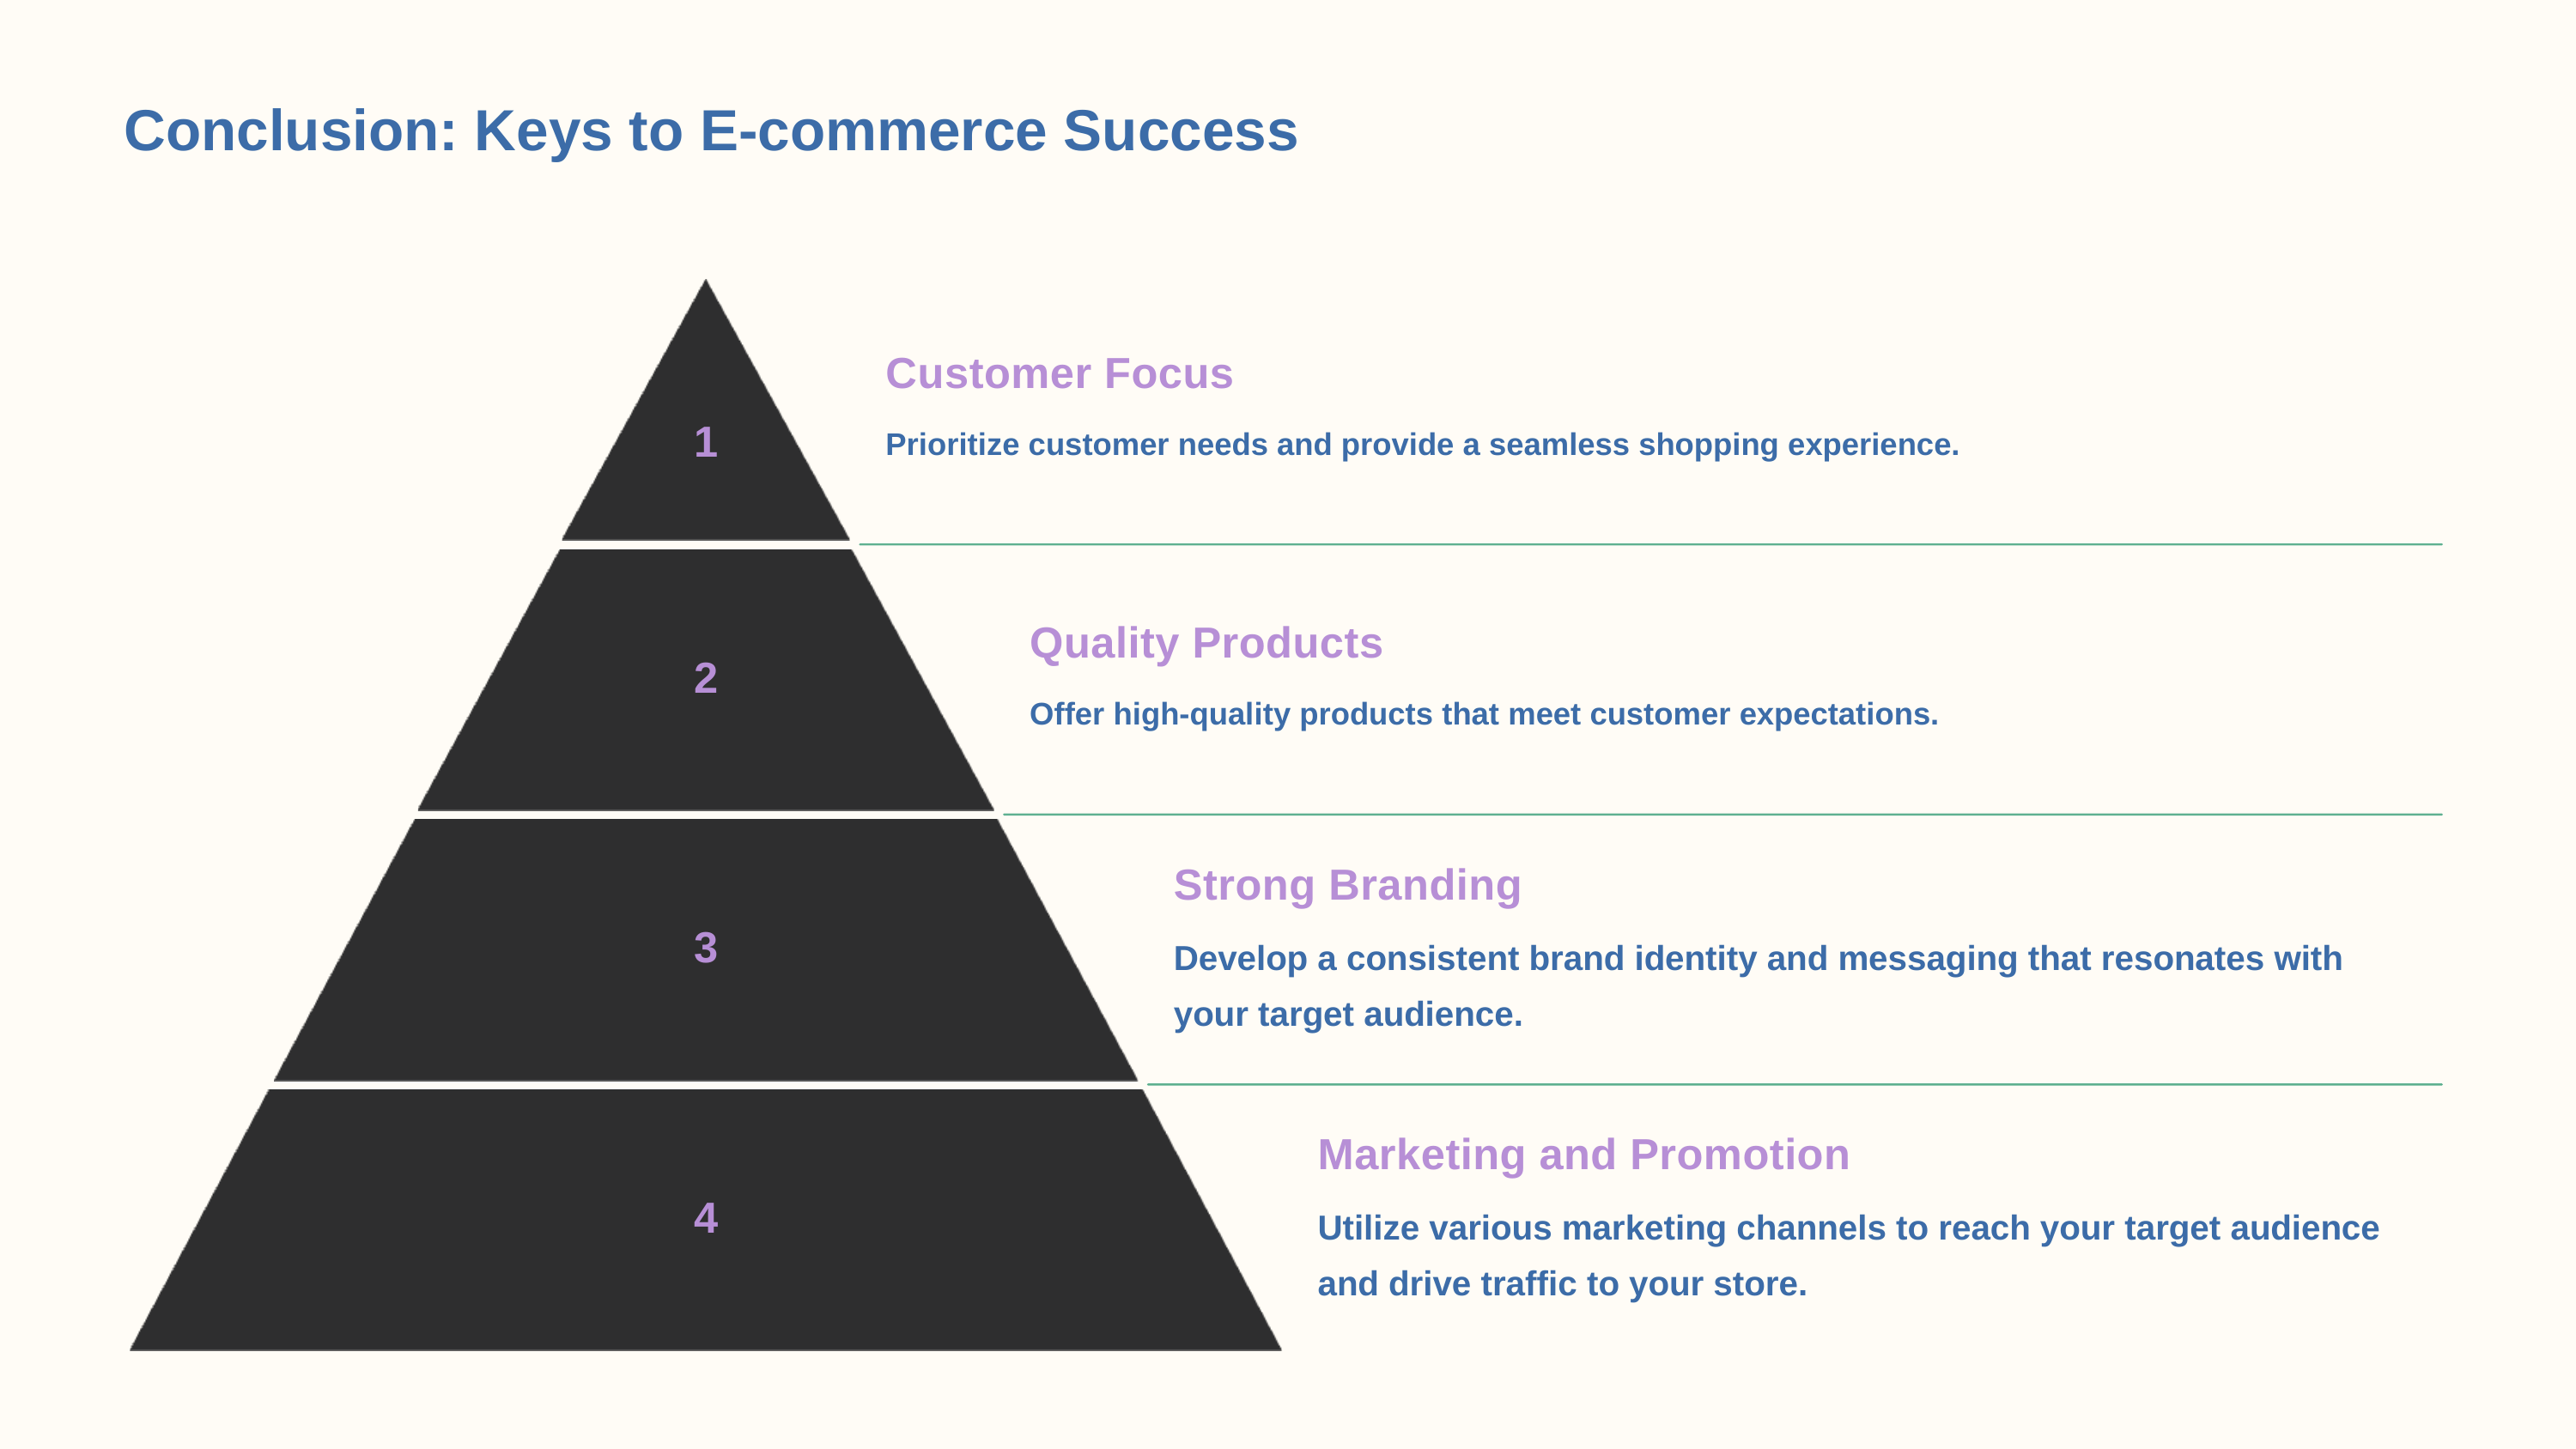

Conclusion: Keys to E-commerce Success

Customer Focus
1
Prioritize customer needs and provide a seamless shopping experience.

Quality Products
2
Offer high-quality products that meet customer expectations.

Strong Branding
3
Develop a consistent brand identity and messaging that resonates with your target audience.

Marketing and Promotion
4
Utilize various marketing channels to reach your target audience and drive traffic to your store.